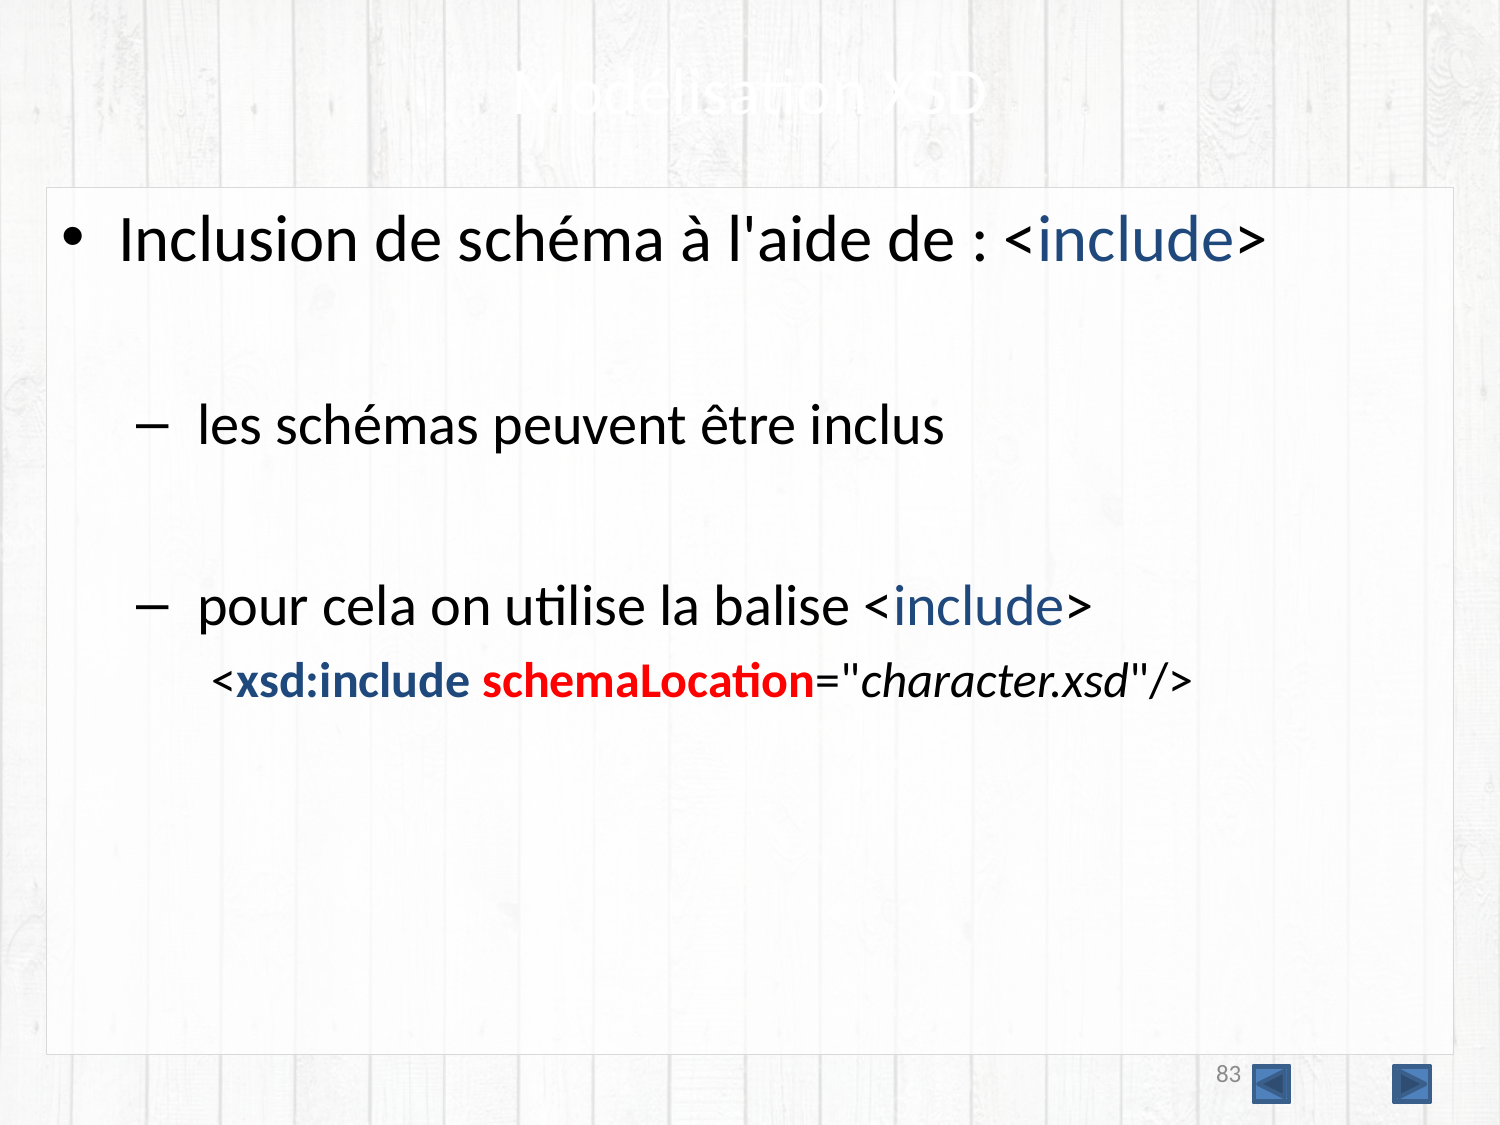

# Modélisation XSD
Inclusion de schéma à l'aide de : <include>

 les schémas peuvent être inclus

 pour cela on utilise la balise <include>
<xsd:include schemaLocation="character.xsd"/>
83